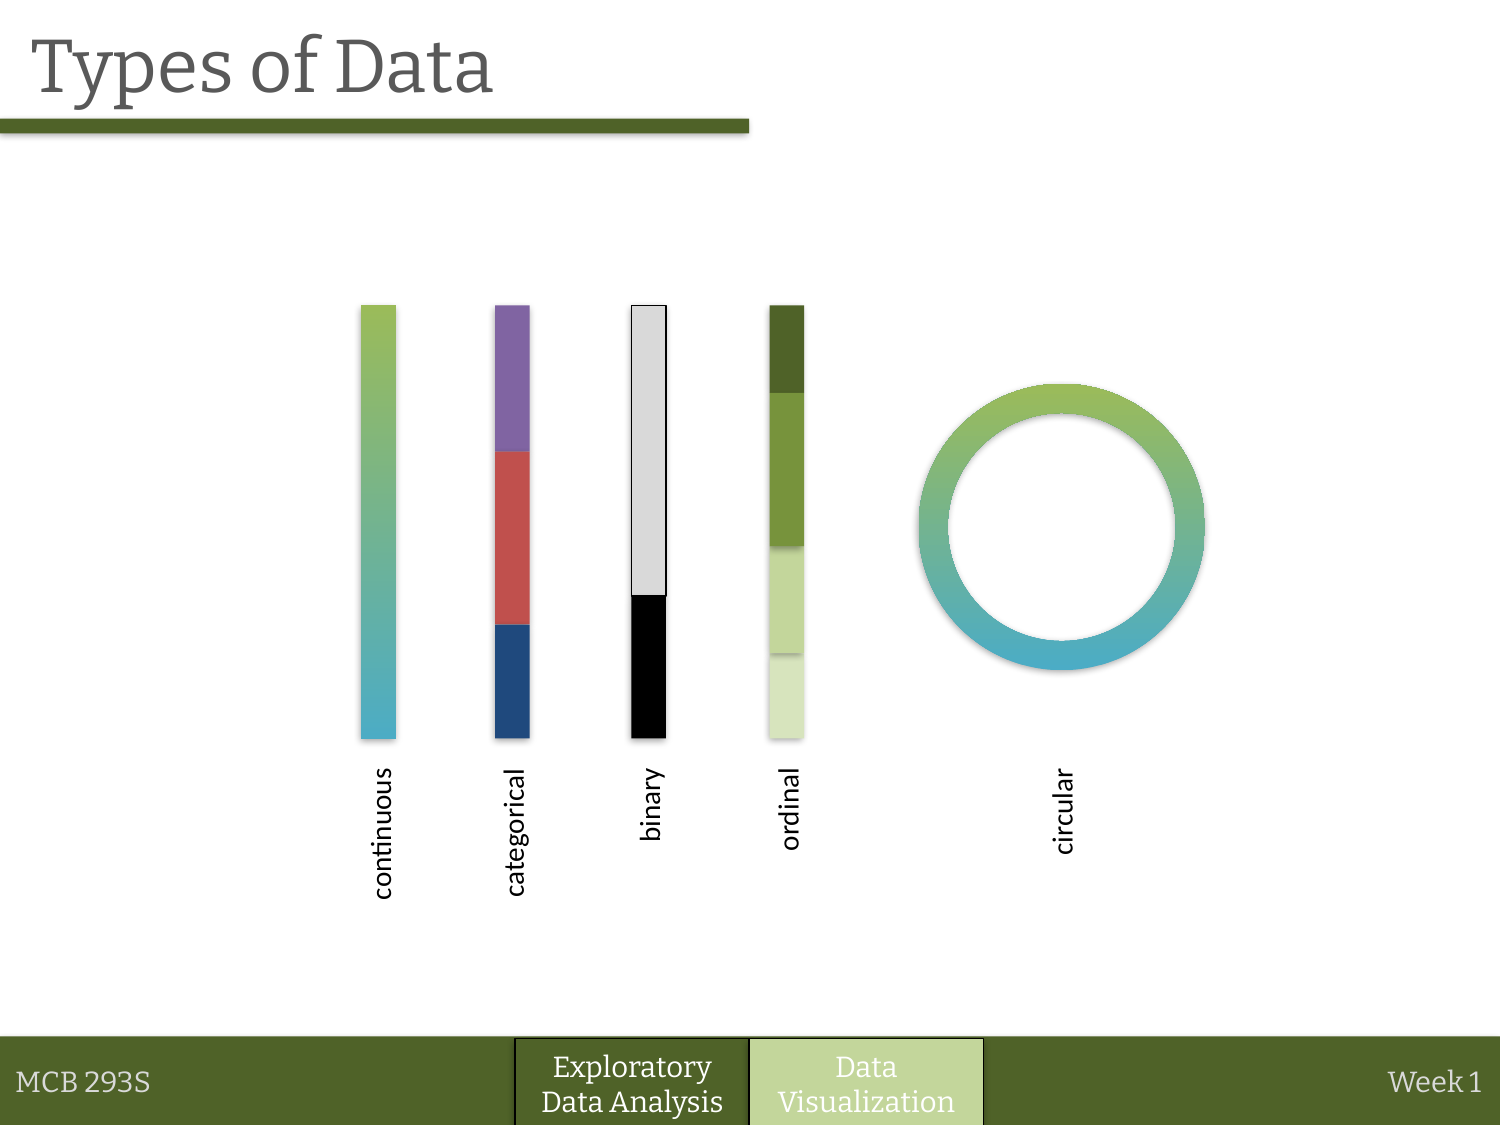

# Types of Data

binary
ordinal
circular
categorical
continuous

Exploratory
Data Analysis
Data Visualization
MCB 293S
Week 1